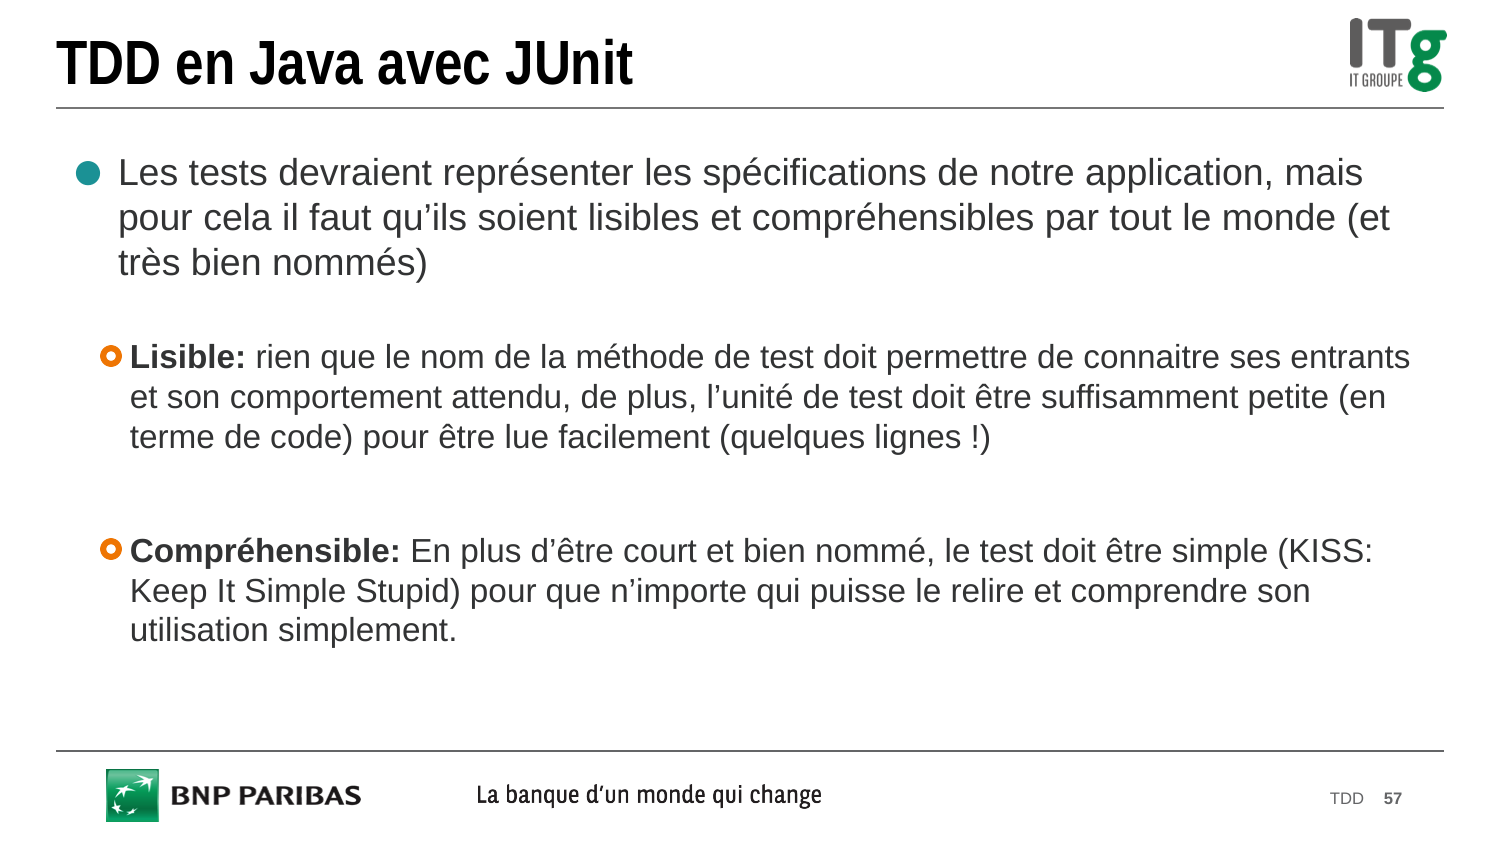

# TDD en Java avec JUnit
Les tests devraient représenter les spécifications de notre application, mais pour cela il faut qu’ils soient lisibles et compréhensibles par tout le monde (et très bien nommés)

Lisible: rien que le nom de la méthode de test doit permettre de connaitre ses entrants et son comportement attendu, de plus, l’unité de test doit être suffisamment petite (en terme de code) pour être lue facilement (quelques lignes !)

Compréhensible: En plus d’être court et bien nommé, le test doit être simple (KISS: Keep It Simple Stupid) pour que n’importe qui puisse le relire et comprendre son utilisation simplement.

TDD
57